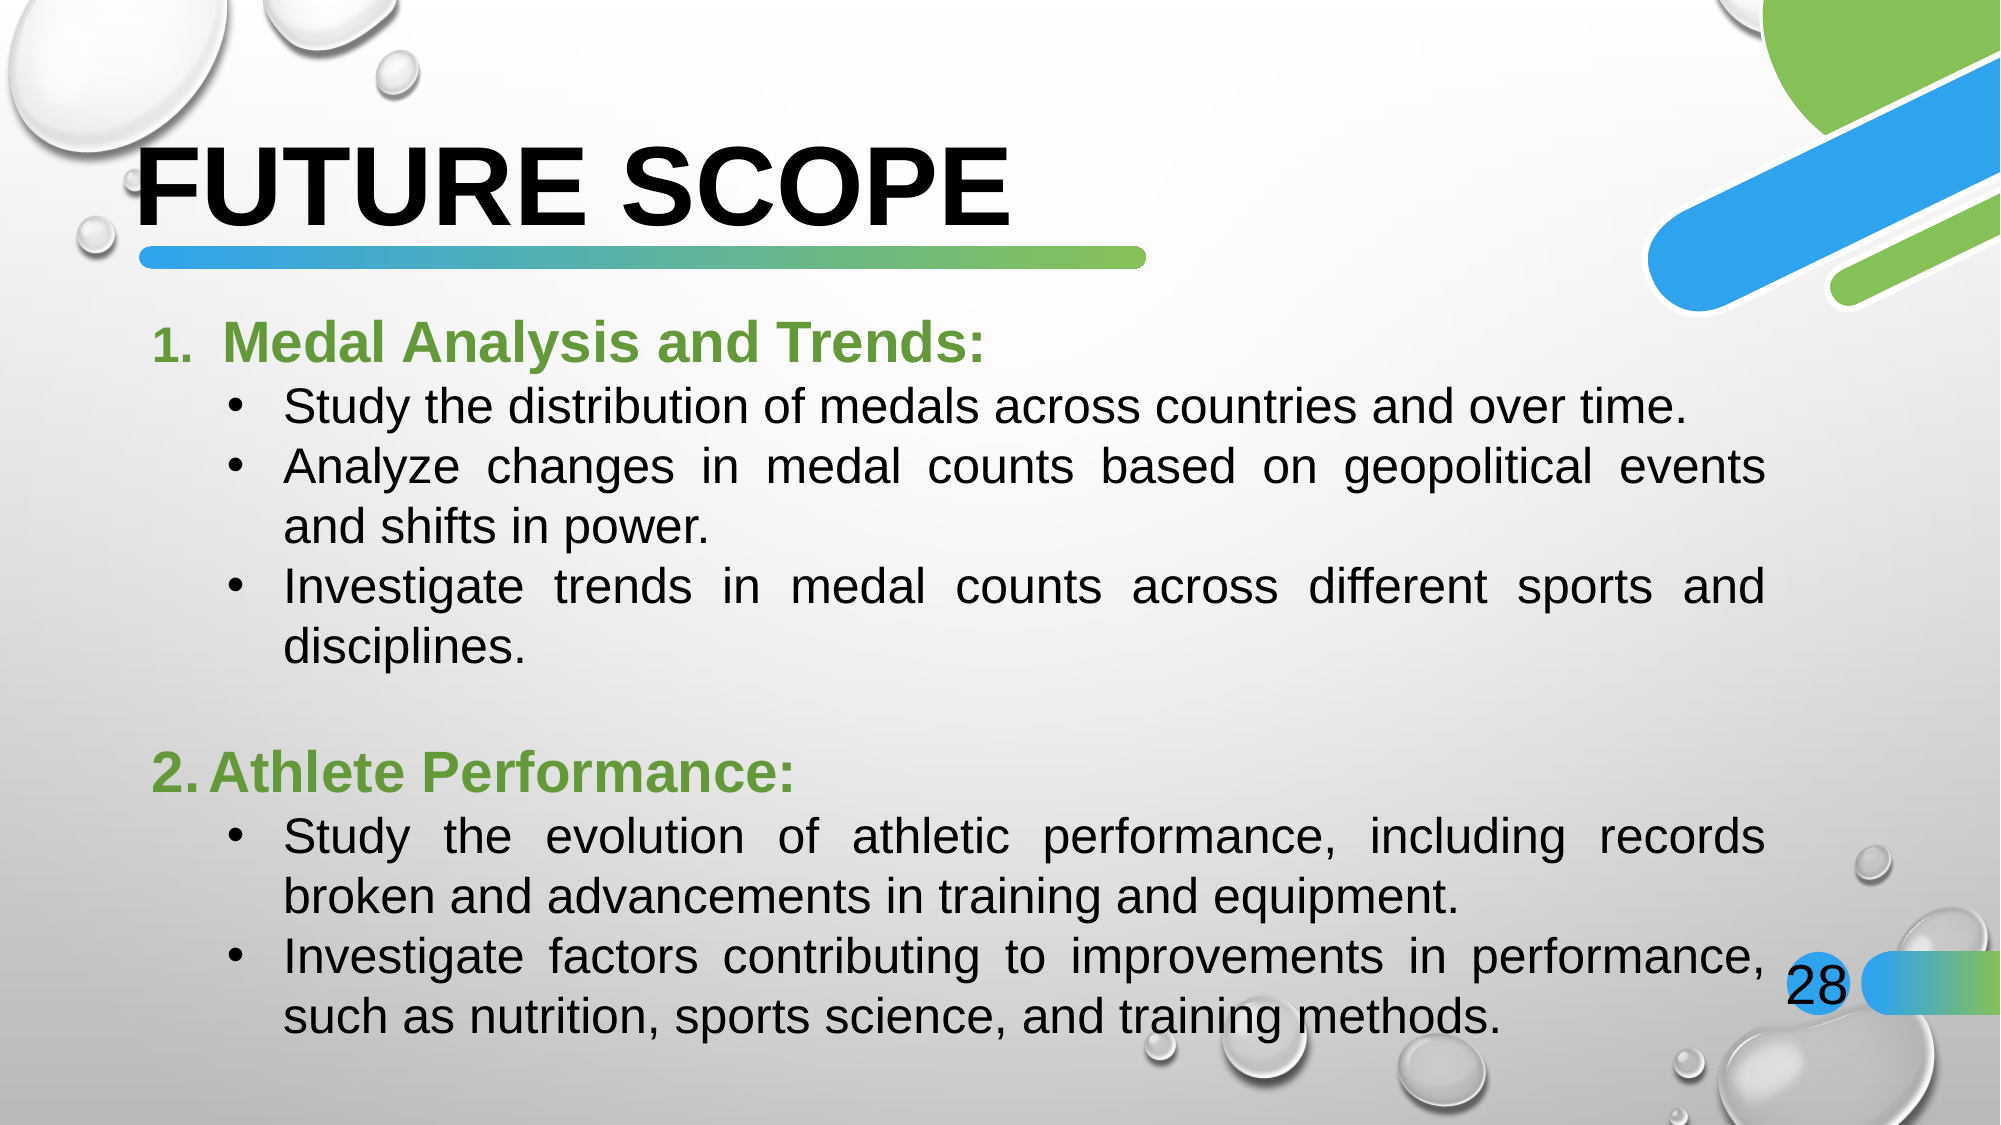

FUTURE SCOPE
 Medal Analysis and Trends:
Study the distribution of medals across countries and over time.
Analyze changes in medal counts based on geopolitical events and shifts in power.
Investigate trends in medal counts across different sports and disciplines.

Athlete Performance:
Study the evolution of athletic performance, including records broken and advancements in training and equipment.
Investigate factors contributing to improvements in performance, such as nutrition, sports science, and training methods.
28